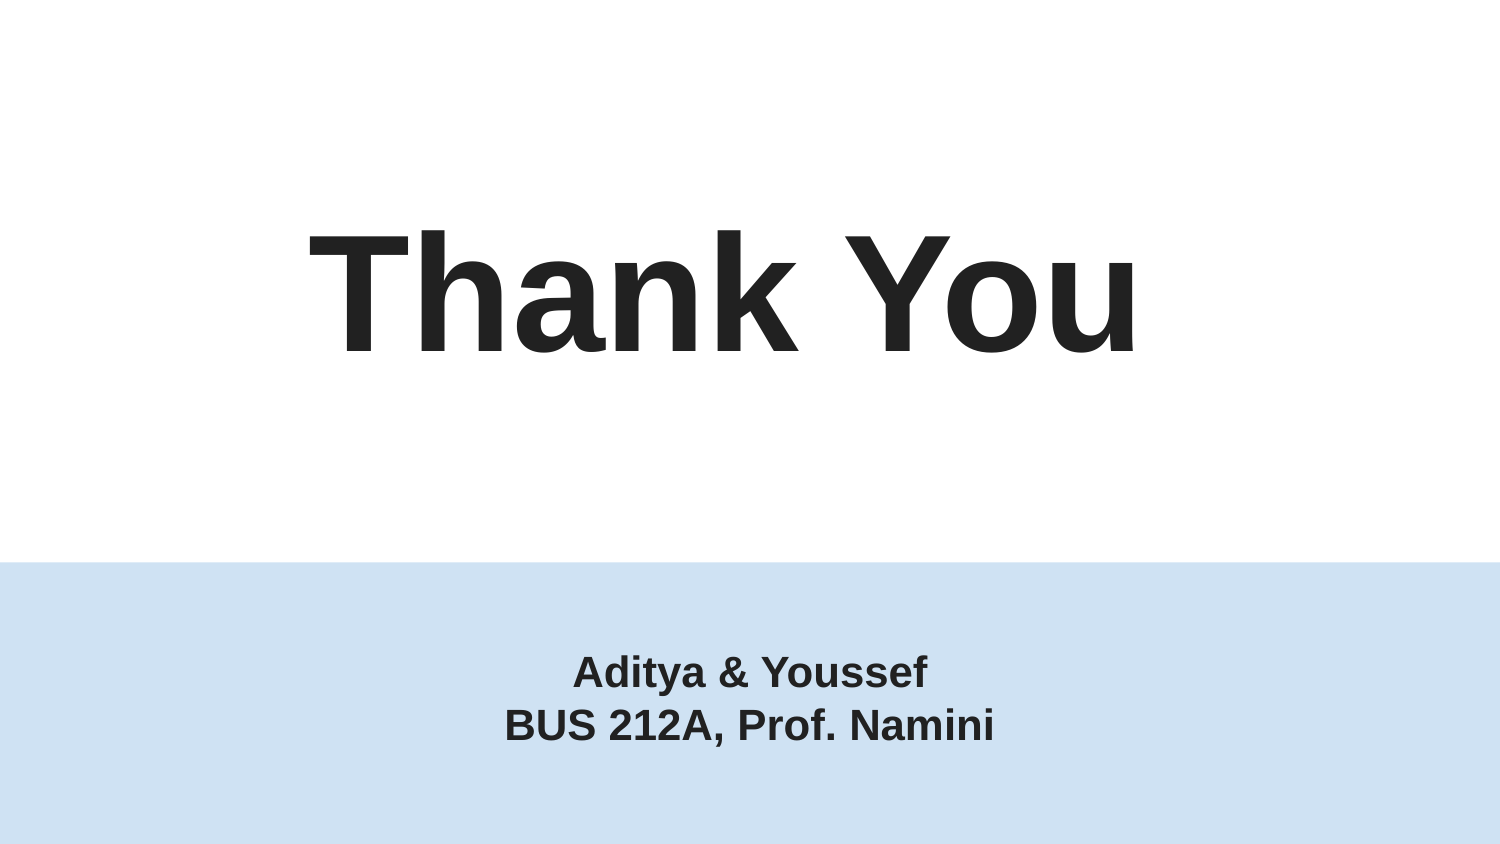

# Thank You
Aditya & Youssef
BUS 212A, Prof. Namini